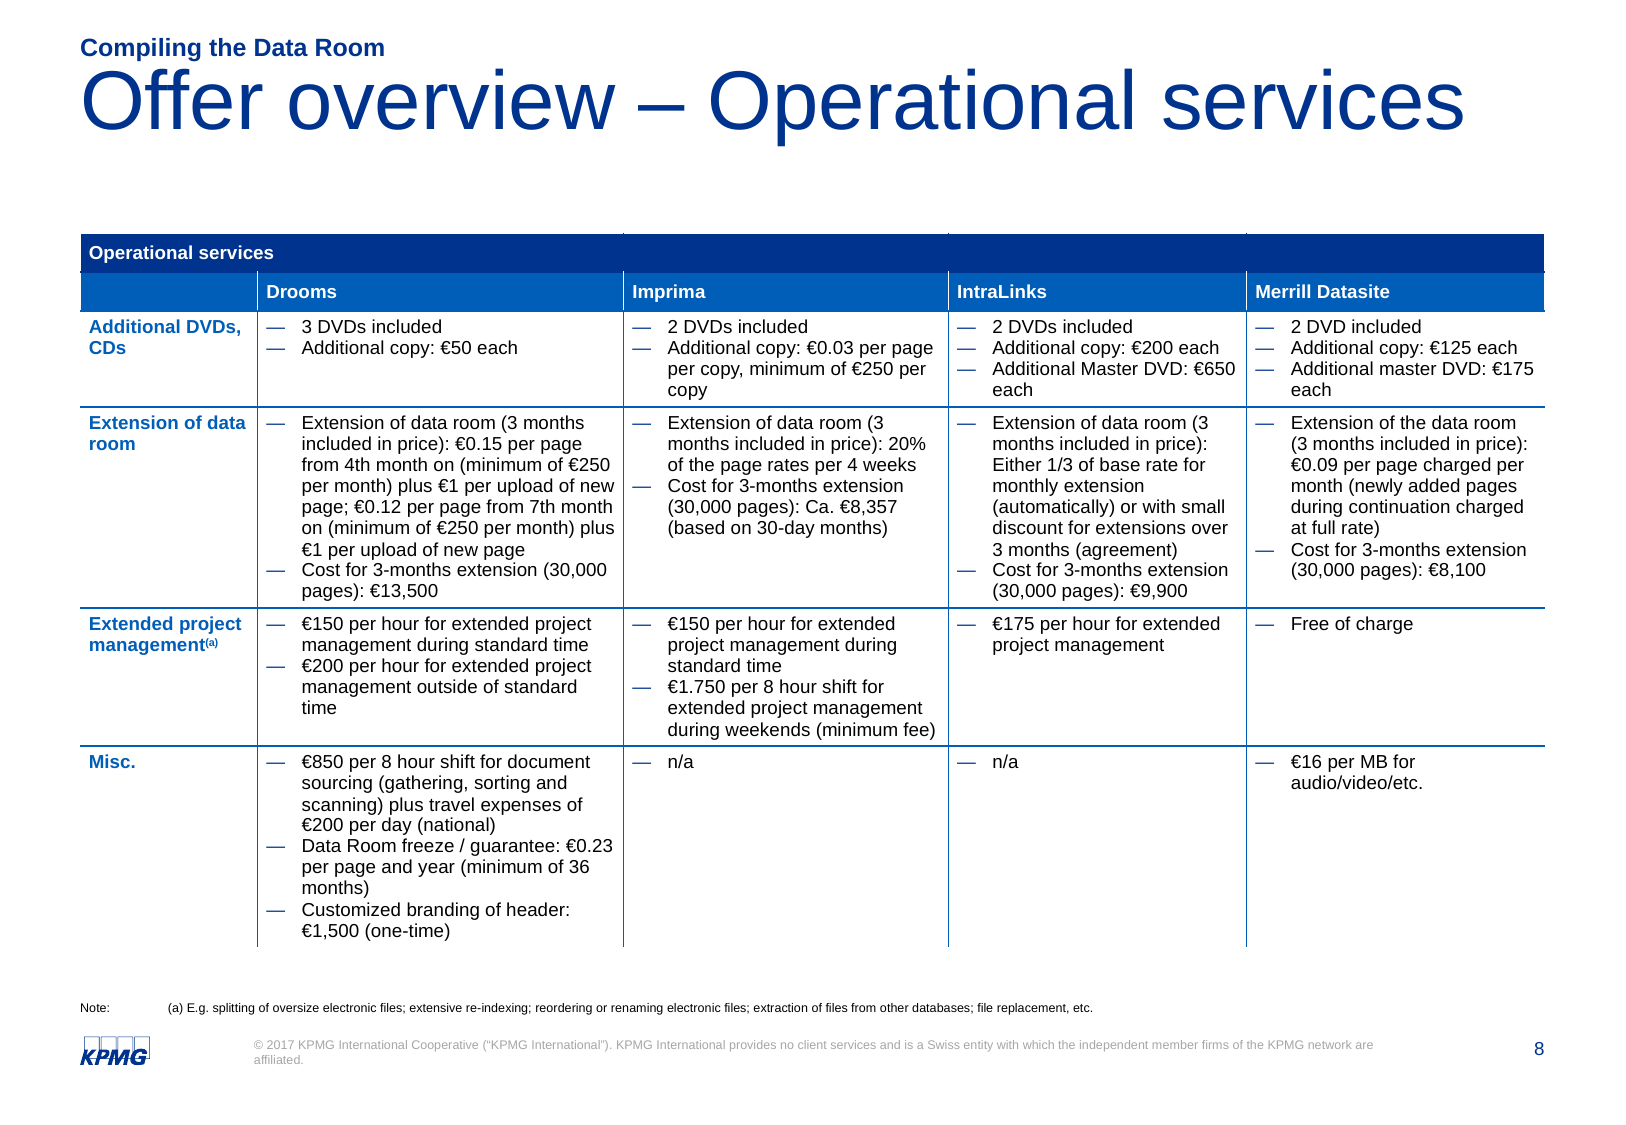

Compiling the Data Room
# Offer overview – Operational services
| Operational services |  |  |  |  |
| --- | --- | --- | --- | --- |
|  | Drooms | Imprima | IntraLinks | Merrill Datasite |
| Additional DVDs, CDs | 3 DVDs included Additional copy: €50 each | 2 DVDs included Additional copy: €0.03 per page per copy, minimum of €250 per copy | 2 DVDs included Additional copy: €200 each Additional Master DVD: €650 each | 2 DVD included Additional copy: €125 each Additional master DVD: €175 each |
| Extension of data room | Extension of data room (3 months included in price): €0.15 per page from 4th month on (minimum of €250 per month) plus €1 per upload of new page; €0.12 per page from 7th month on (minimum of €250 per month) plus €1 per upload of new page Cost for 3-months extension (30,000 pages): €13,500 | Extension of data room (3 months included in price): 20% of the page rates per 4 weeks Cost for 3-months extension (30,000 pages): Ca. €8,357 (based on 30-day months) | Extension of data room (3 months included in price): Either 1/3 of base rate for monthly extension (automatically) or with small discount for extensions over 3 months (agreement) Cost for 3-months extension (30,000 pages): €9,900 | Extension of the data room (3 months included in price): €0.09 per page charged per month (newly added pages during continuation charged at full rate) Cost for 3-months extension (30,000 pages): €8,100 |
| Extended project management(a) | €150 per hour for extended project management during standard time €200 per hour for extended project management outside of standard time | €150 per hour for extended project management during standard time €1.750 per 8 hour shift for extended project management during weekends (minimum fee) | €175 per hour for extended project management | Free of charge |
| Misc. | €850 per 8 hour shift for document sourcing (gathering, sorting and scanning) plus travel expenses of €200 per day (national) Data Room freeze / guarantee: €0.23 per page and year (minimum of 36 months) Customized branding of header: €1,500 (one-time) | n/a | n/a | €16 per MB for audio/video/etc. |
Note:	(a) E.g. splitting of oversize electronic files; extensive re-indexing; reordering or renaming electronic files; extraction of files from other databases; file replacement, etc.